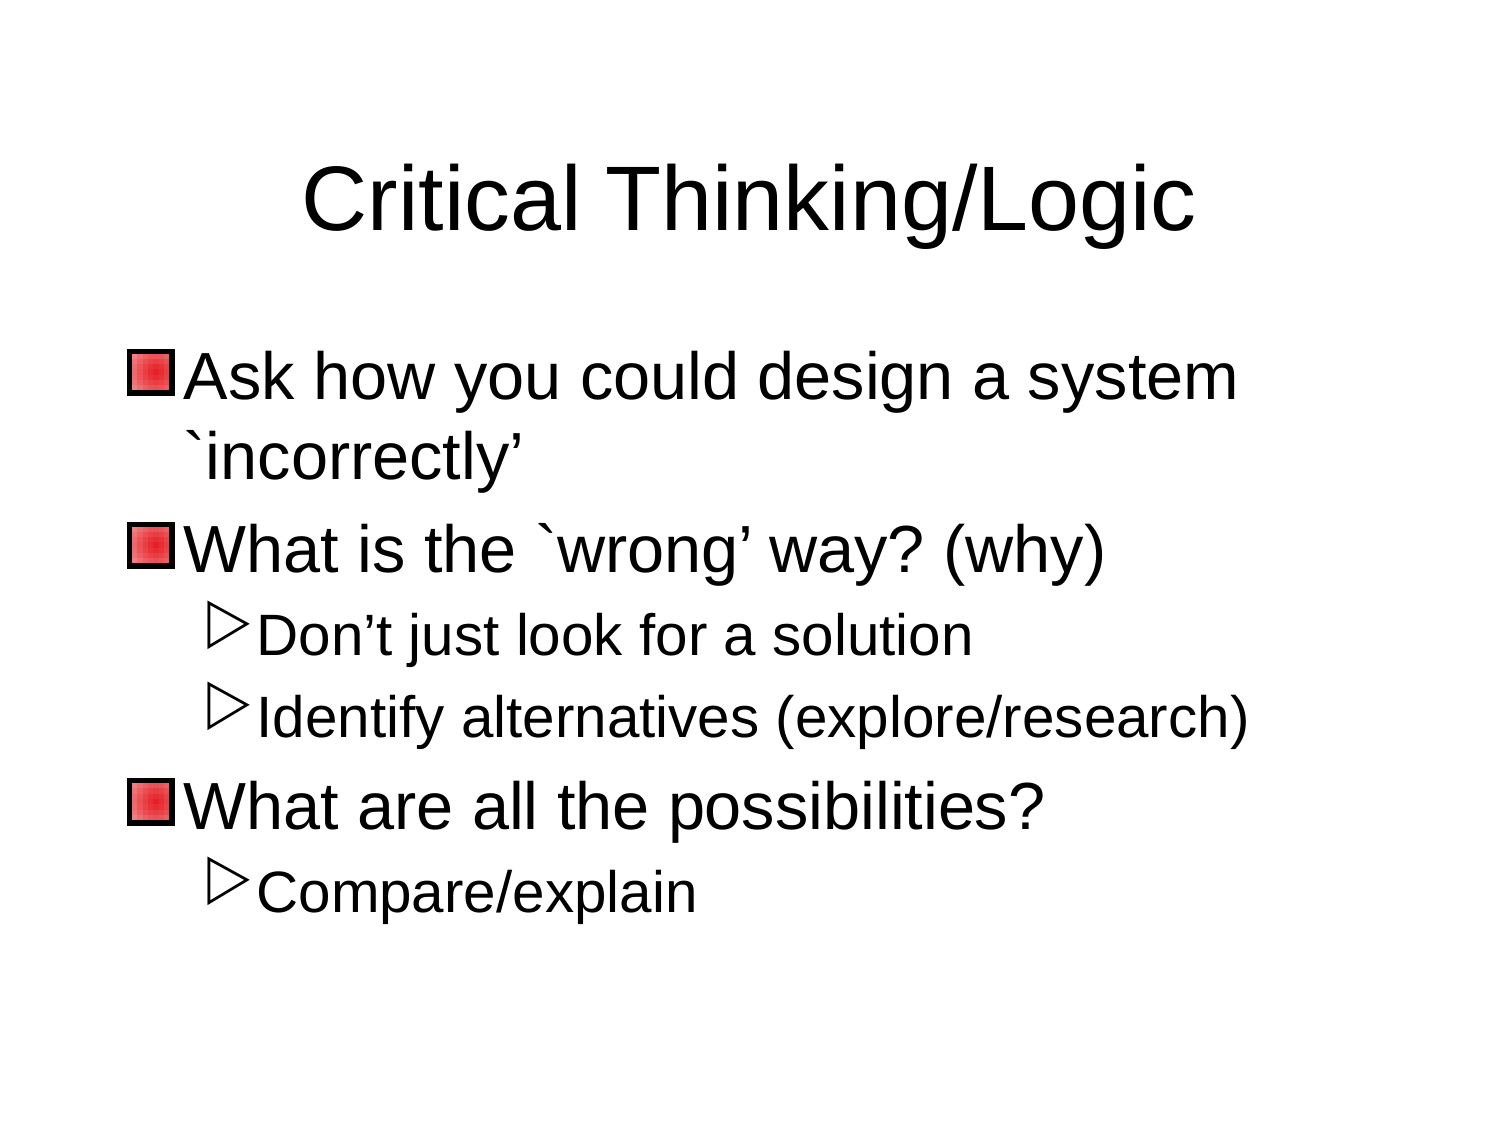

# Critical Thinking/Logic
Ask how you could design a system `incorrectly’
What is the `wrong’ way? (why)
Don’t just look for a solution
Identify alternatives (explore/research)
What are all the possibilities?
Compare/explain